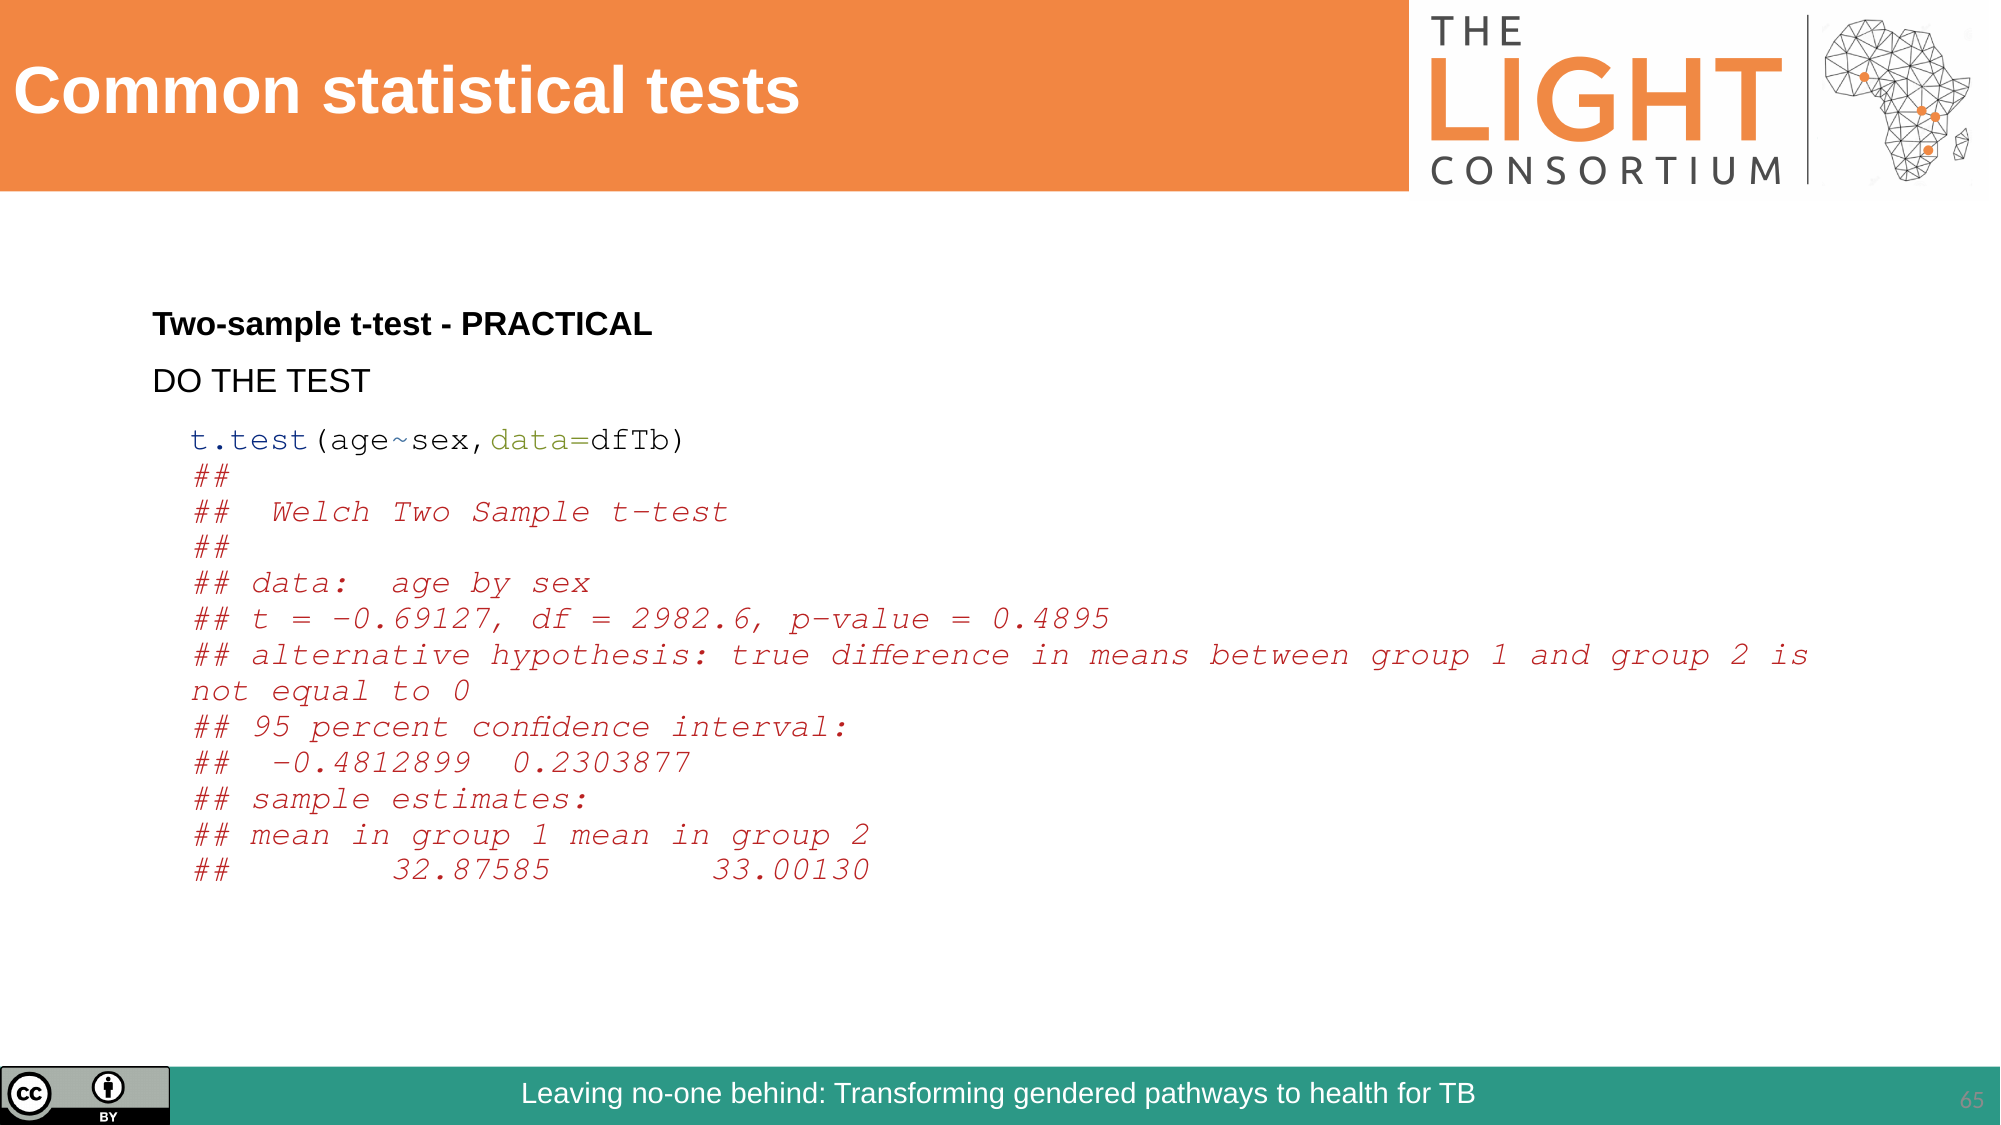

# Common statistical tests
Two-sample t-test - PRACTICAL
DO THE TEST
t.test(age~sex,data=dfTb)
##
##  Welch Two Sample t-test
##
## data:  age by sex
## t = -0.69127, df = 2982.6, p-value = 0.4895
## alternative hypothesis: true difference in means between group 1 and group 2 is not equal to 0
## 95 percent confidence interval:
##  -0.4812899  0.2303877
## sample estimates:
## mean in group 1 mean in group 2
##        32.87585        33.00130
65